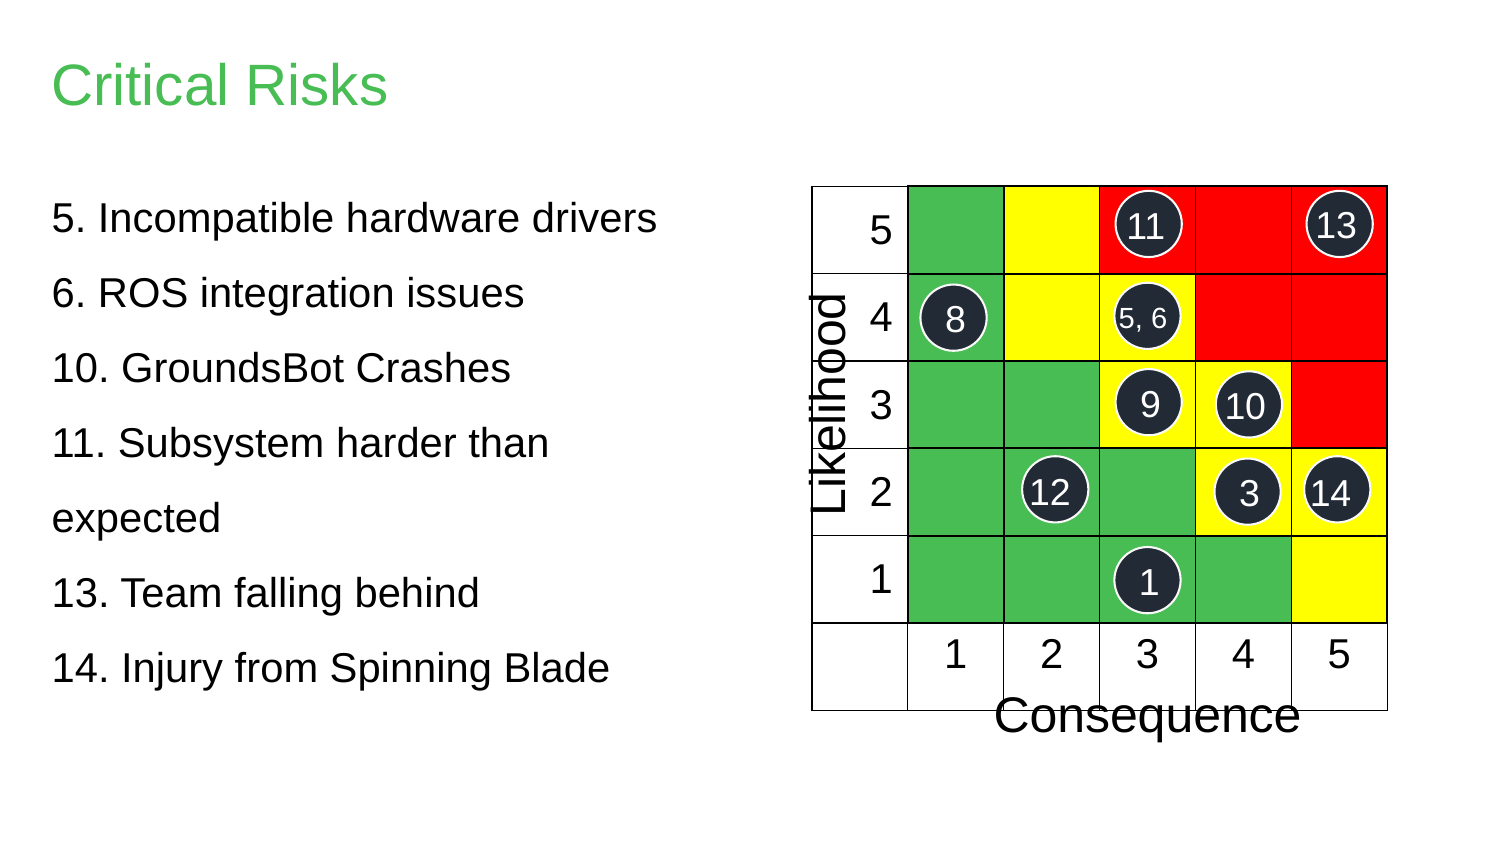

Critical Risks
5. Incompatible hardware drivers
6. ROS integration issues
10. GroundsBot Crashes
11. Subsystem harder than expected
13. Team falling behind
14. Injury from Spinning Blade​
13
| 5 |  |  |  |  |  |
| --- | --- | --- | --- | --- | --- |
| 4 |  |  |  |  |  |
| 3 |  |  |  |  |  |
| 2 |  |  |  |  |  |
| 1 |  |  |  |  |  |
|  | 1 | 2 | 3 | 4 | 5 |
11

8
5, 6

Likelihood
# 10
9

12

14

3
1
Consequence